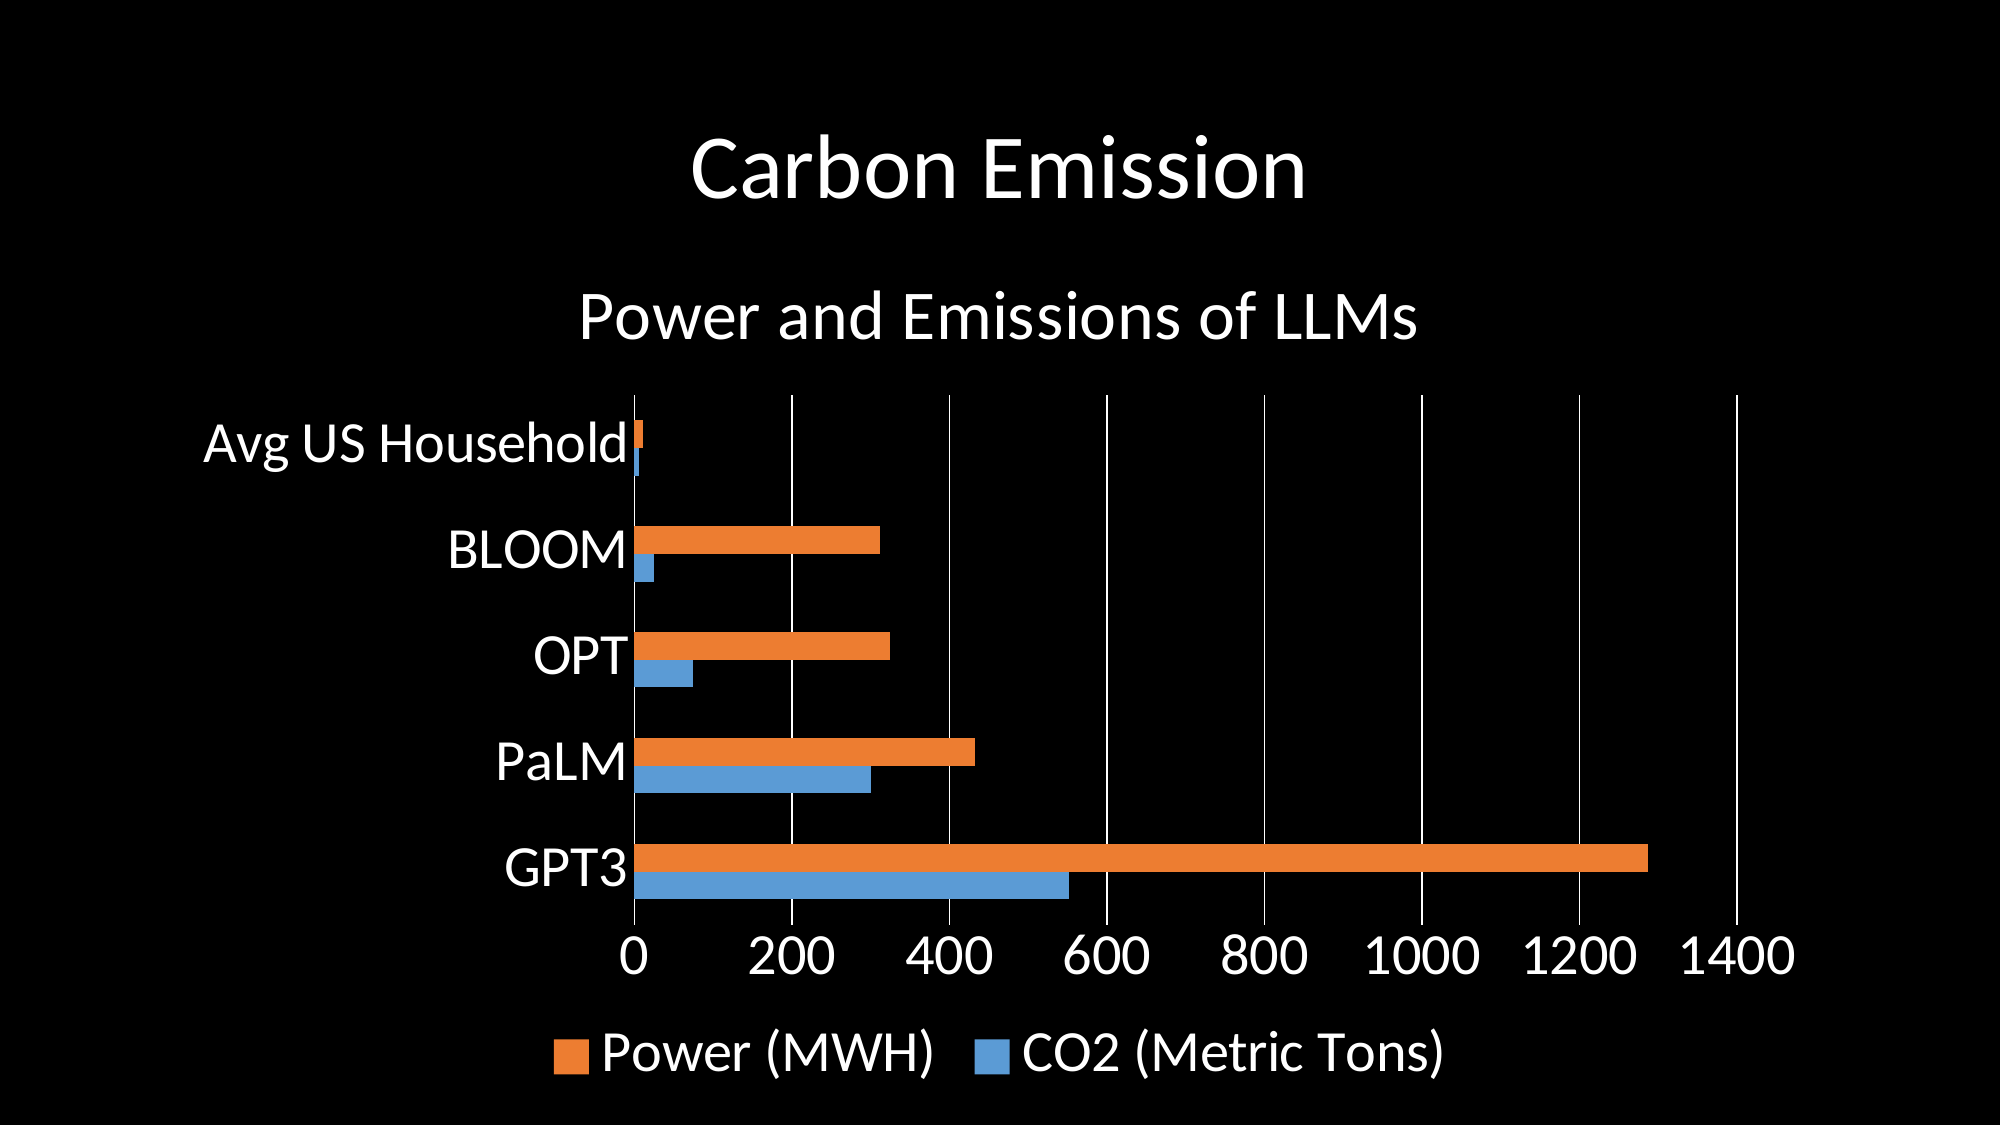

# Carbon Emission

### Chart: Power and Emissions of LLMs

| Category | CO2 (Metric Tons) | Power (MWH) |
|---|---|---|
| GPT3 | 552.0 | 1287.0 |
| PaLM | 300.0 | 433.0 |
| OPT | 75.0 | 324.0 |
| BLOOM | 25.0 | 312.0 |
| Avg US Household | 6.3 | 10.63 |